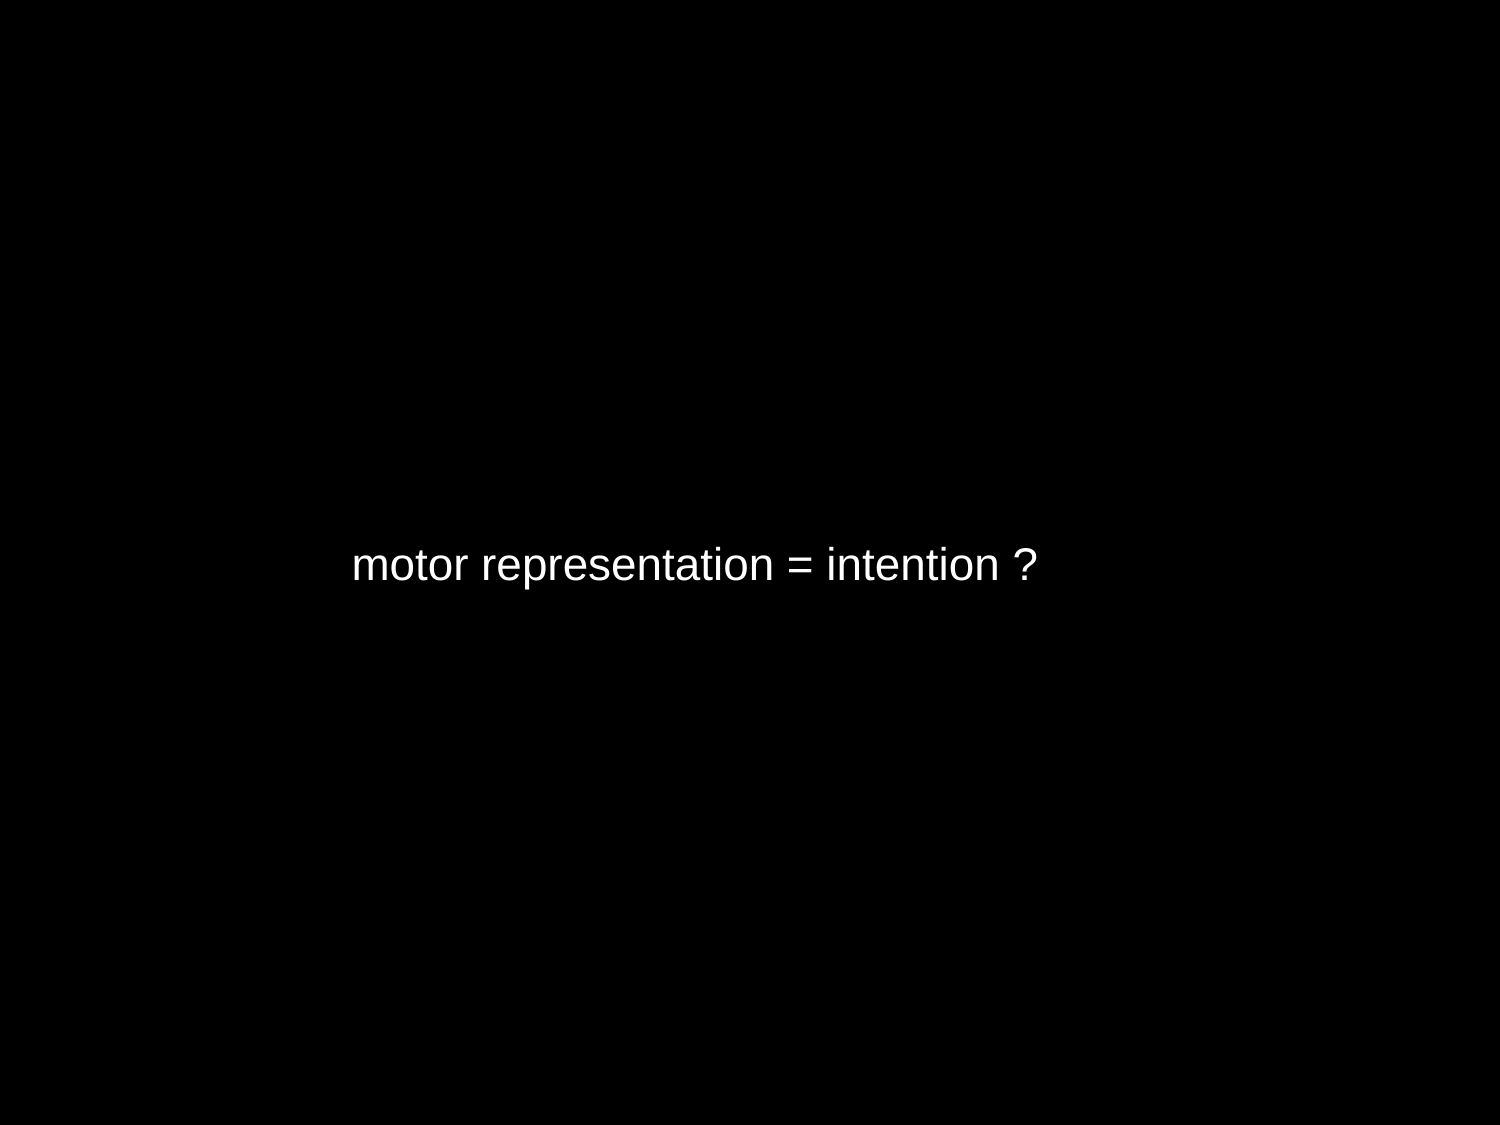

motor representation = intention ?  No !